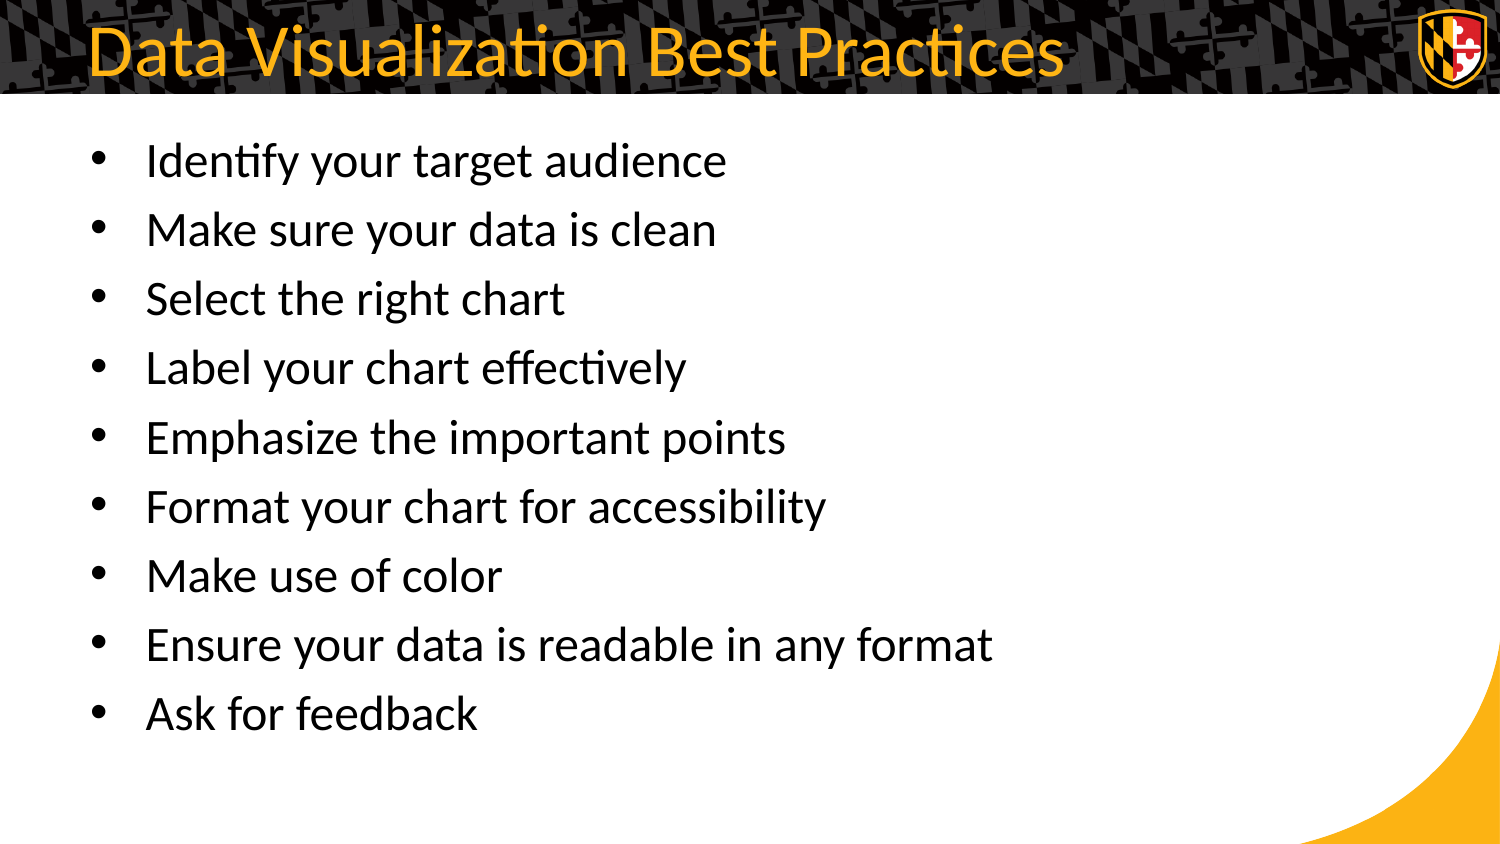

# Data Visualization Best Practices
Identify your target audience
Make sure your data is clean
Select the right chart
Label your chart effectively
Emphasize the important points
Format your chart for accessibility
Make use of color
Ensure your data is readable in any format
Ask for feedback